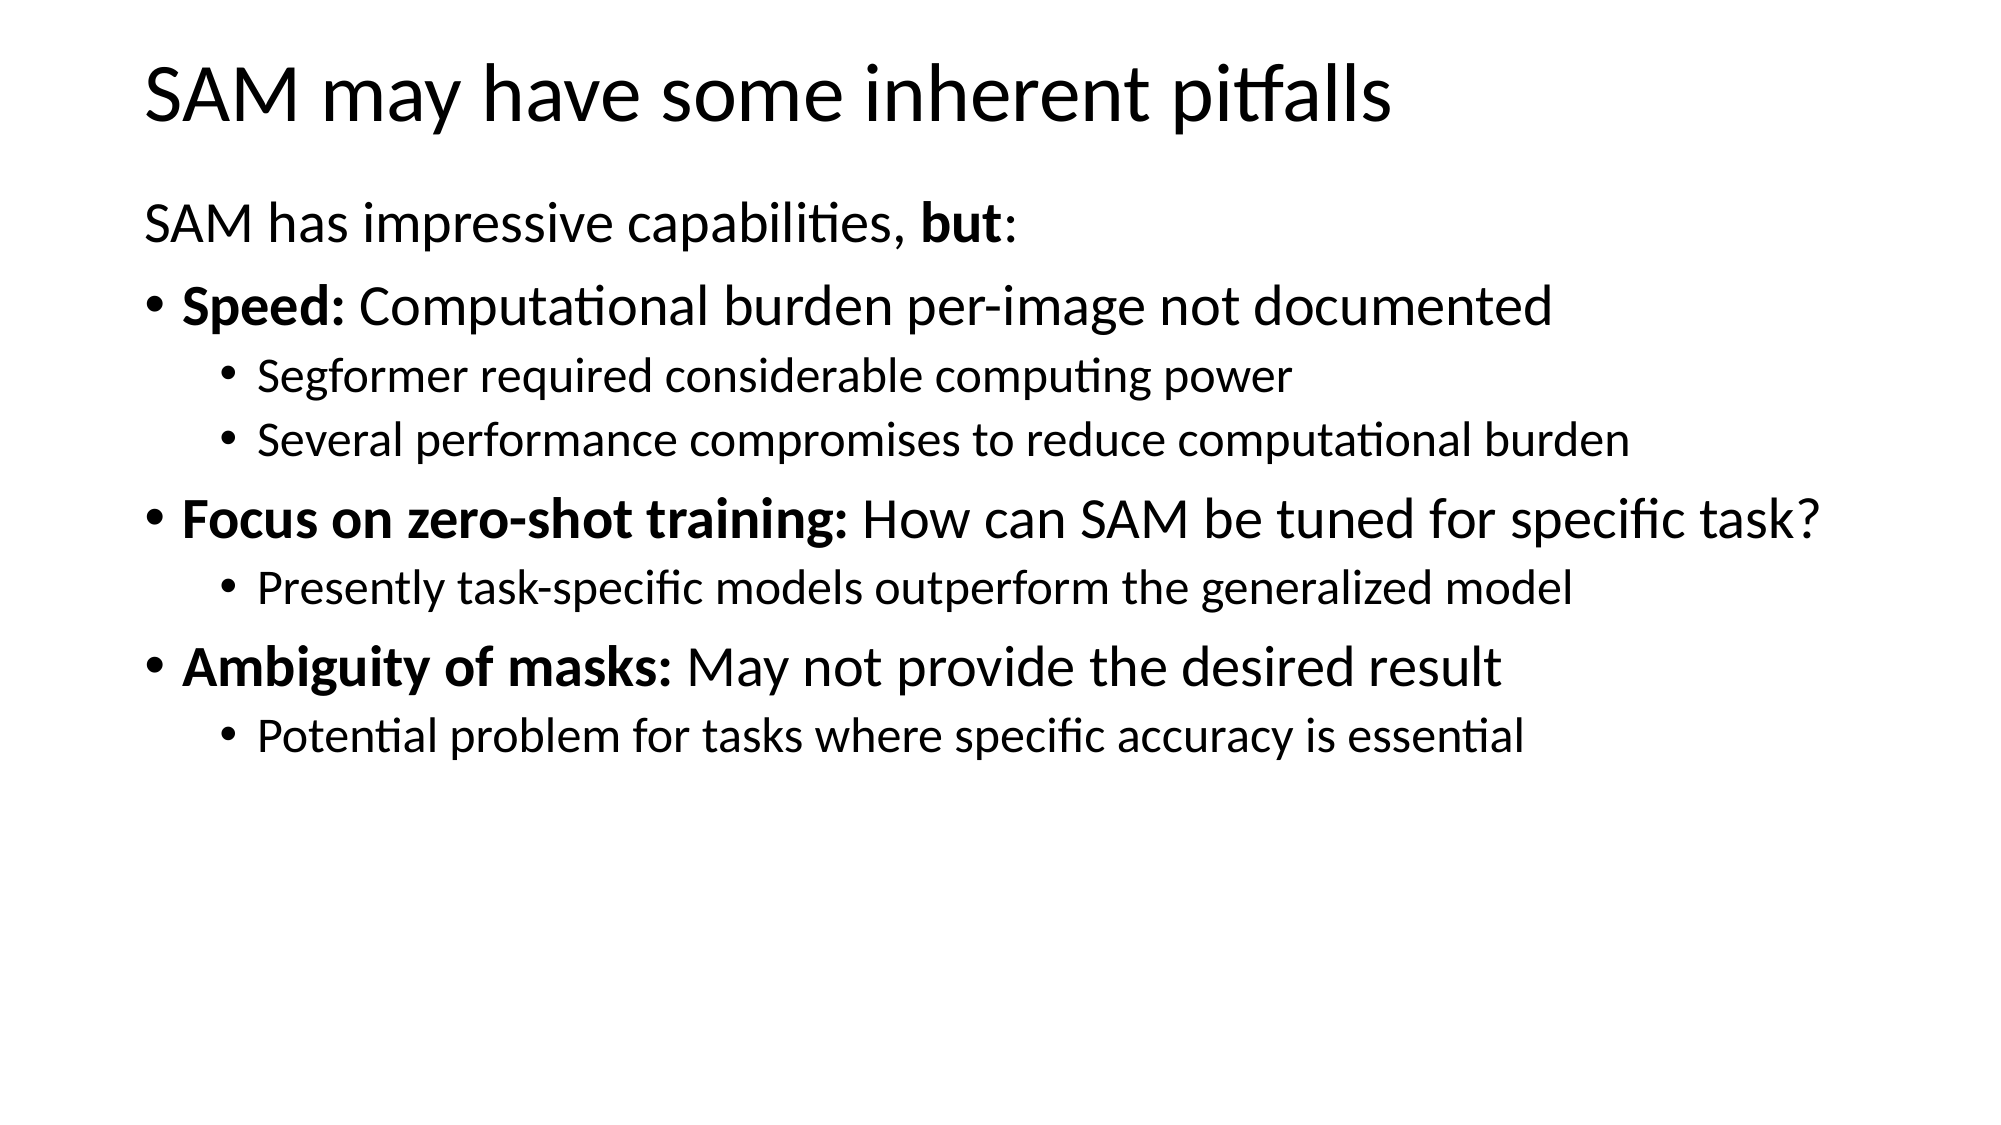

# SAM may have some inherent pitfalls
SAM has impressive capabilities, but:
Speed: Computational burden per-image not documented
Segformer required considerable computing power
Several performance compromises to reduce computational burden
Focus on zero-shot training: How can SAM be tuned for specific task?
Presently task-specific models outperform the generalized model
Ambiguity of masks: May not provide the desired result
Potential problem for tasks where specific accuracy is essential